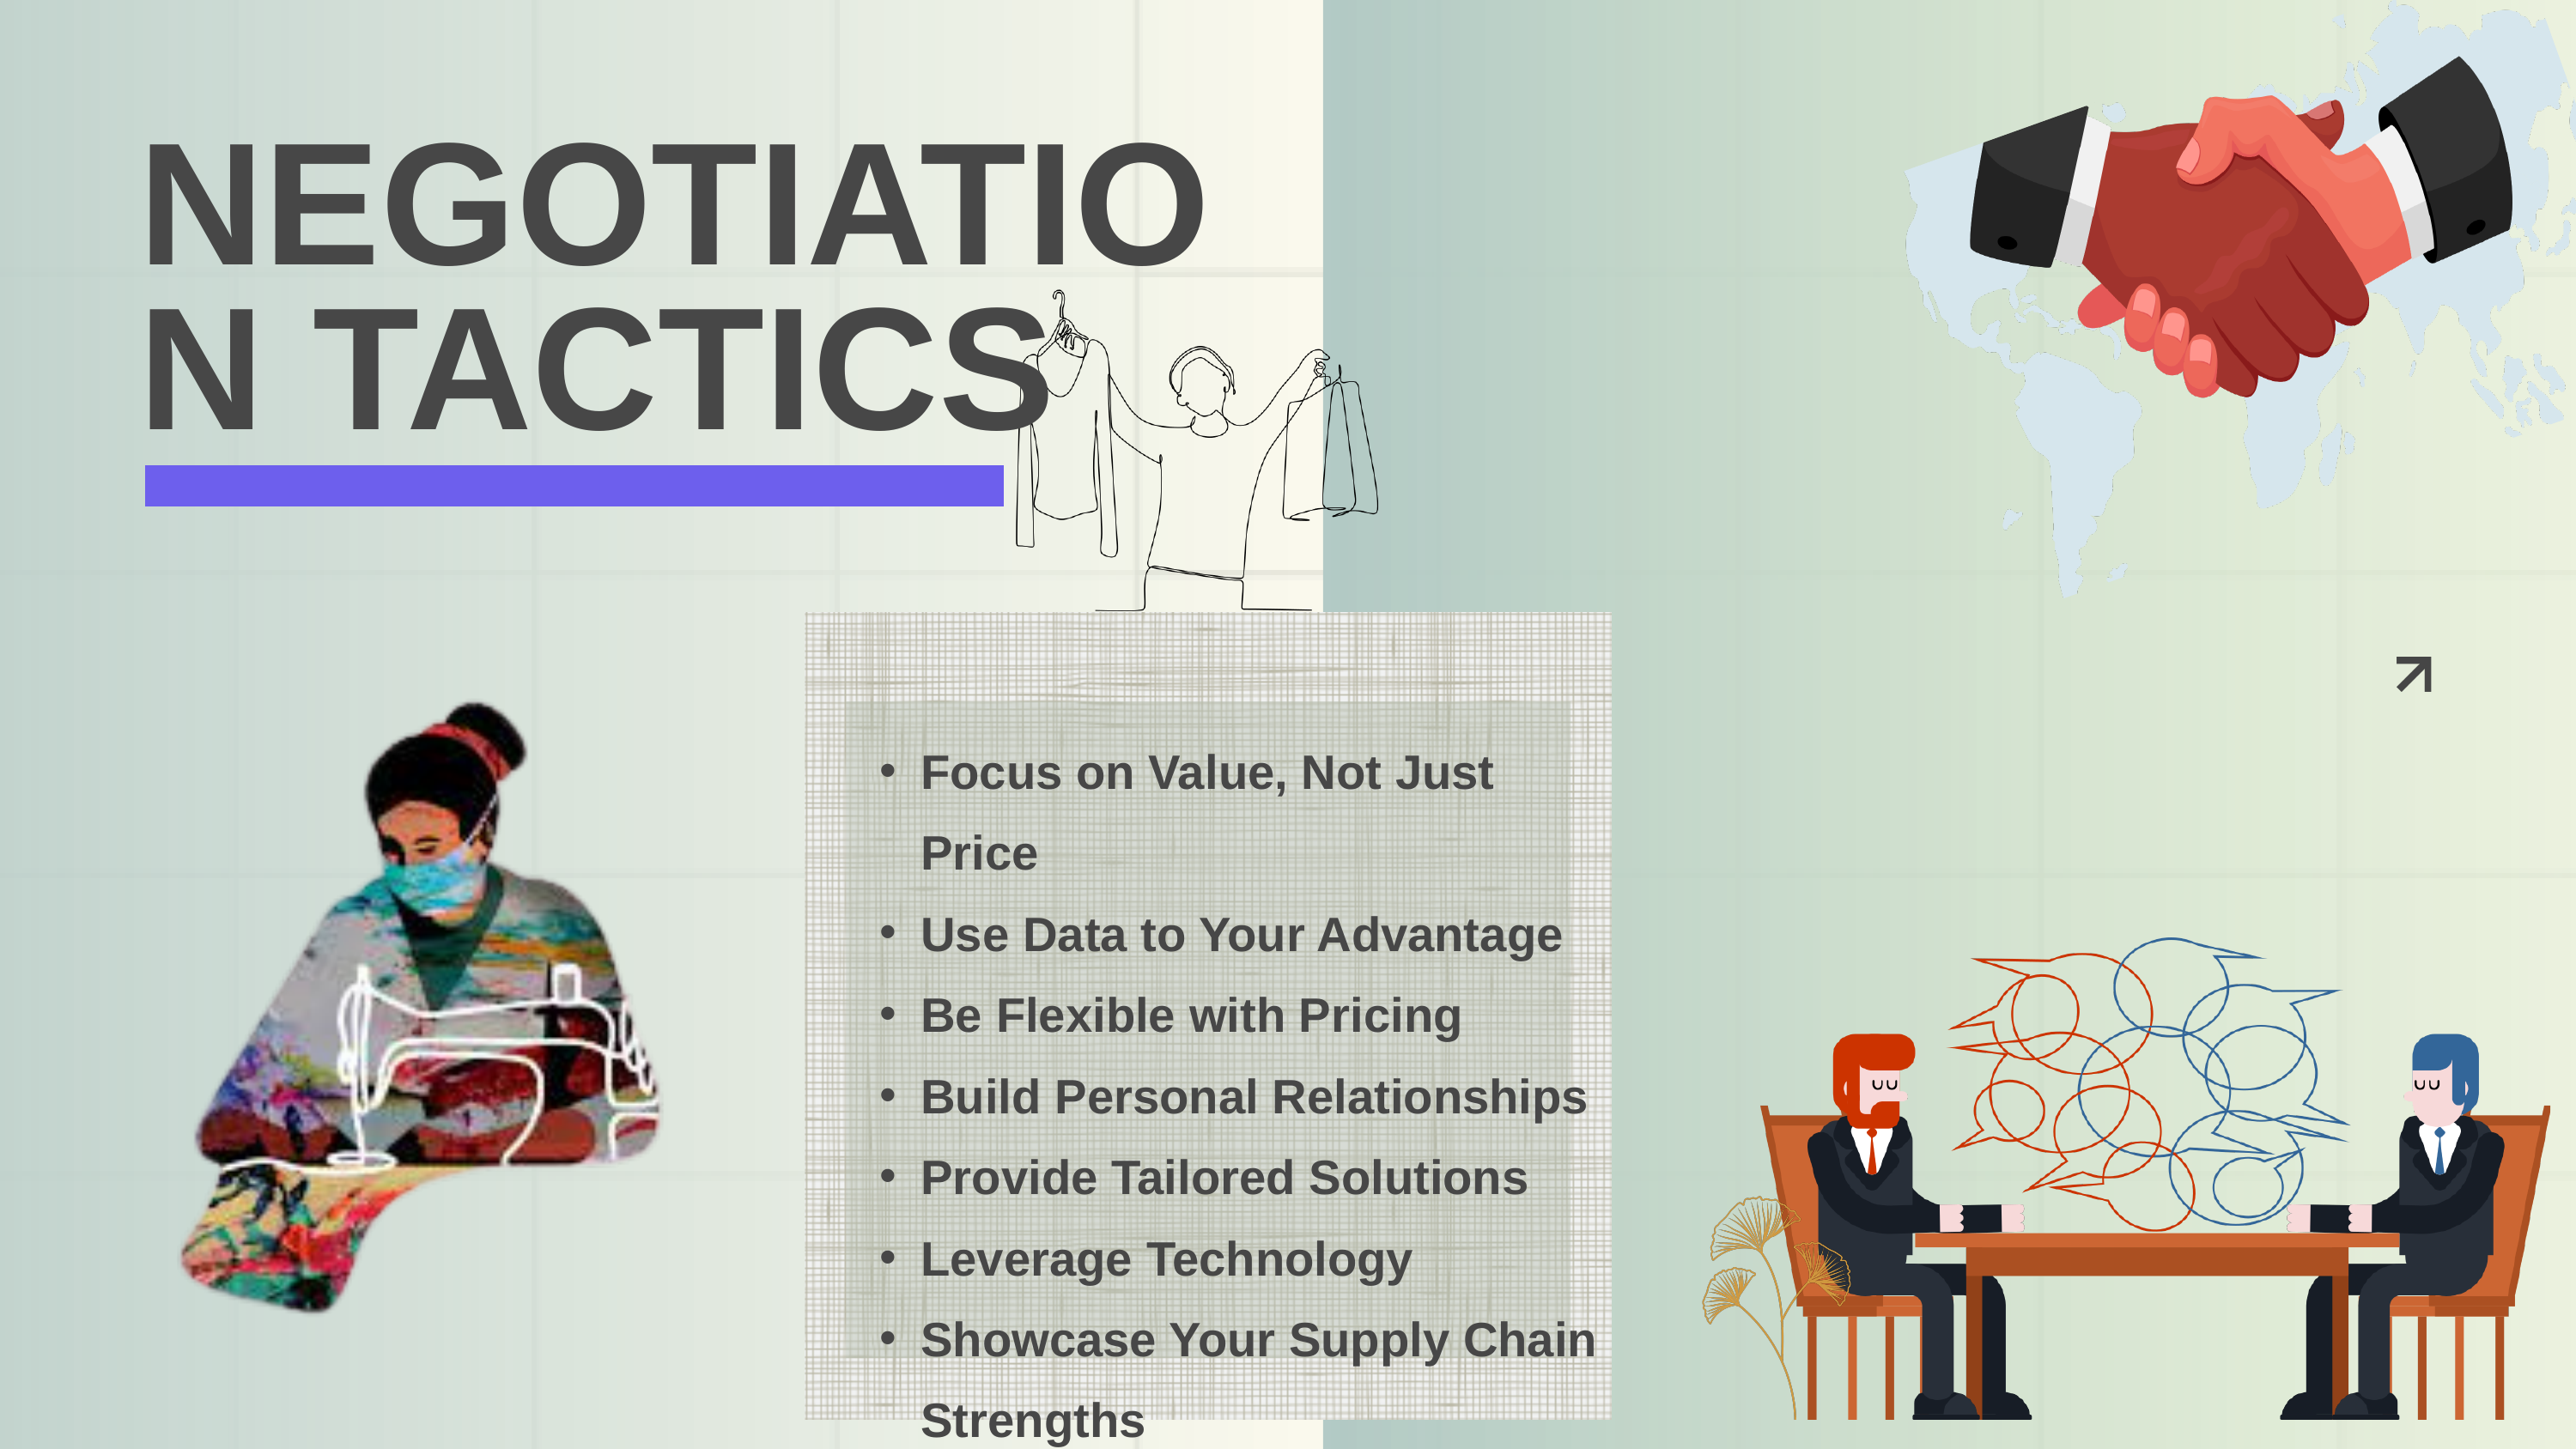

NEGOTIATION TACTICS

Focus on Value, Not Just Price
Use Data to Your Advantage
Be Flexible with Pricing
Build Personal Relationships
Provide Tailored Solutions
Leverage Technology
Showcase Your Supply Chain Strengths
Understand Buyer Motivations